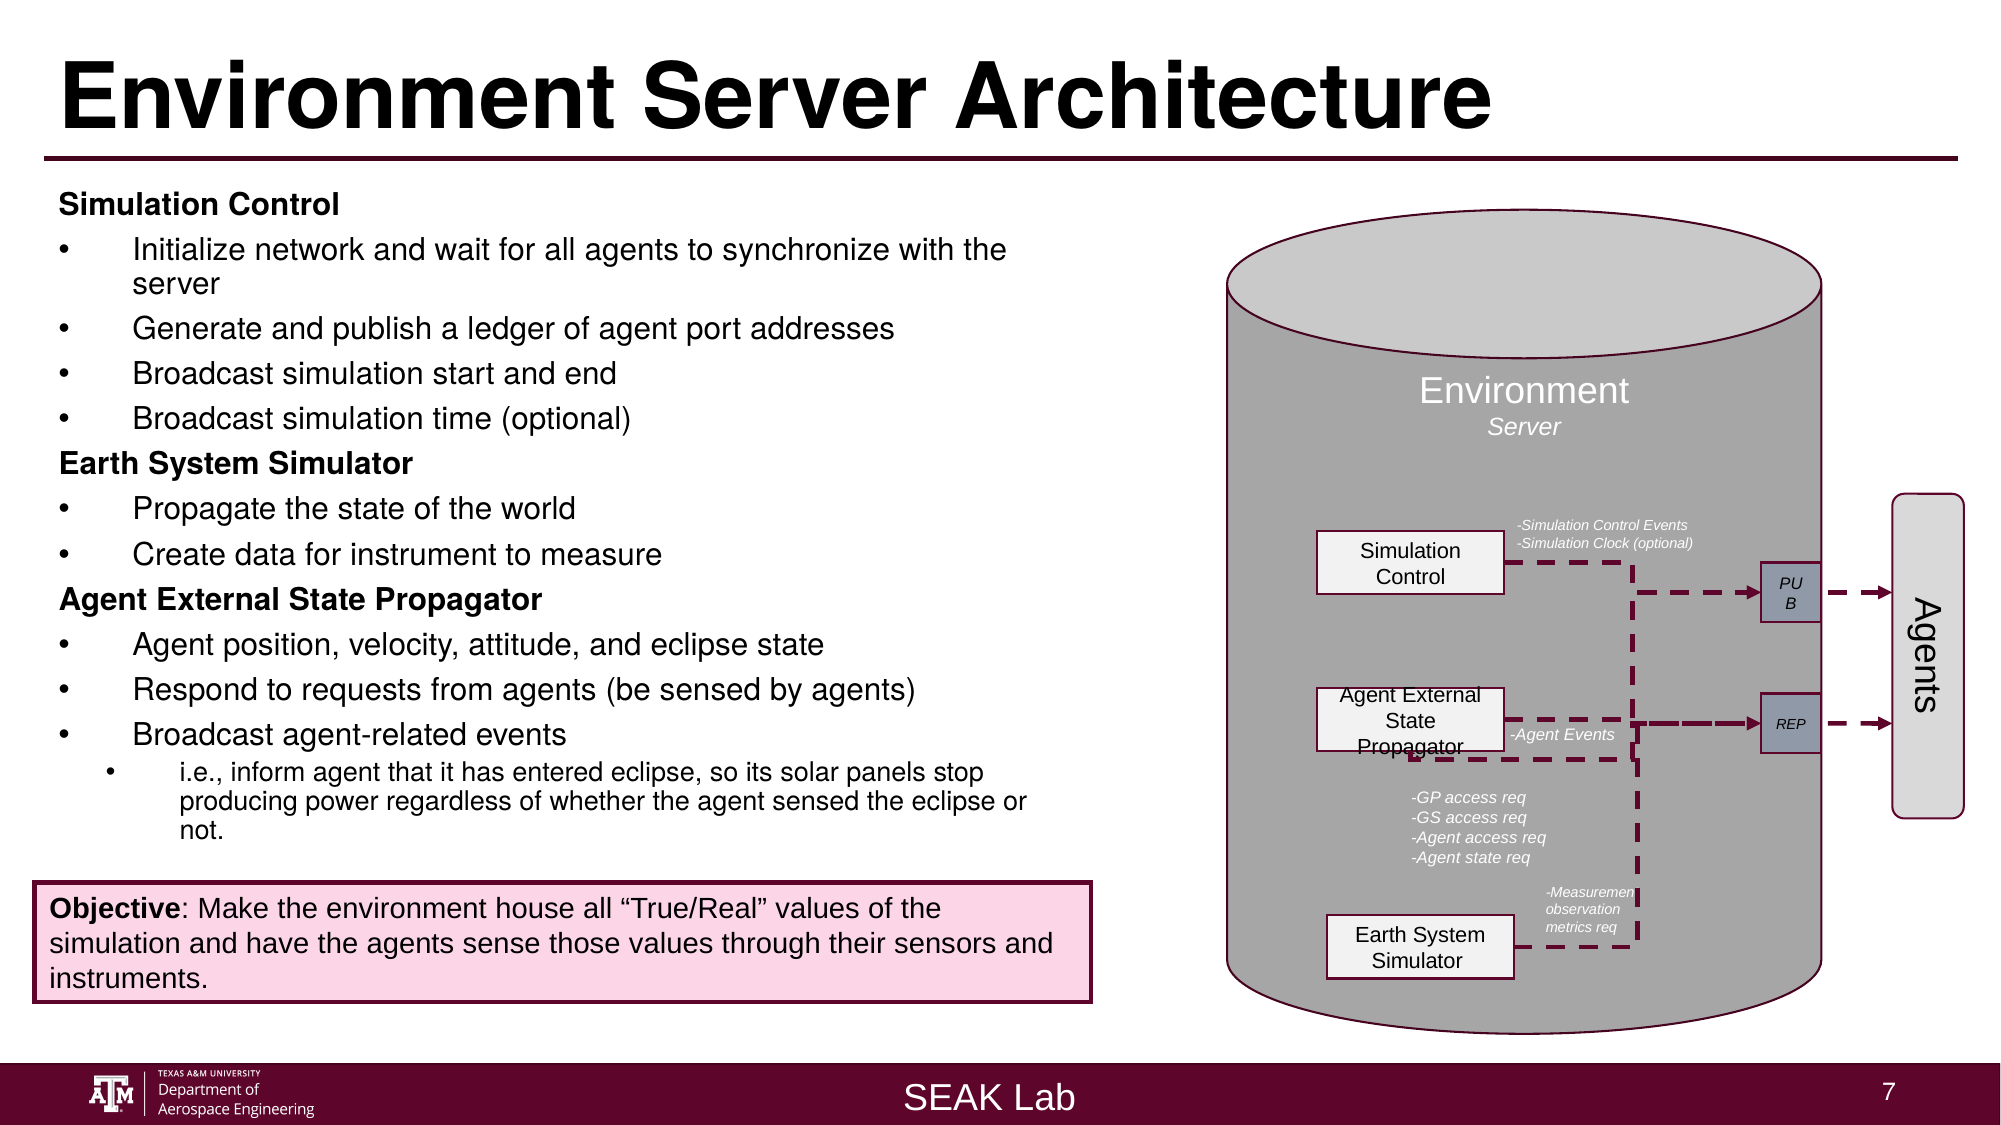

# Environment Server Architecture
Simulation Control
Initialize network and wait for all agents to synchronize with the server
Generate and publish a ledger of agent port addresses
Broadcast simulation start and end
Broadcast simulation time (optional)
Earth System Simulator
Propagate the state of the world
Create data for instrument to measure
Agent External State Propagator
Agent position, velocity, attitude, and eclipse state
Respond to requests from agents (be sensed by agents)
Broadcast agent-related events
i.e., inform agent that it has entered eclipse, so its solar panels stop producing power regardless of whether the agent sensed the eclipse or not.

Environment
Server
-Simulation Control Events
-Simulation Clock (optional)
Simulation Control
PUB
Agents
Agent External State Propagator
REP
-Agent Events
-GP access req
-GS access req
-Agent access req
-Agent state req
-Measurement observation metrics req
Objective: Make the environment house all “True/Real” values of the simulation and have the agents sense those values through their sensors and instruments.
Earth System Simulator